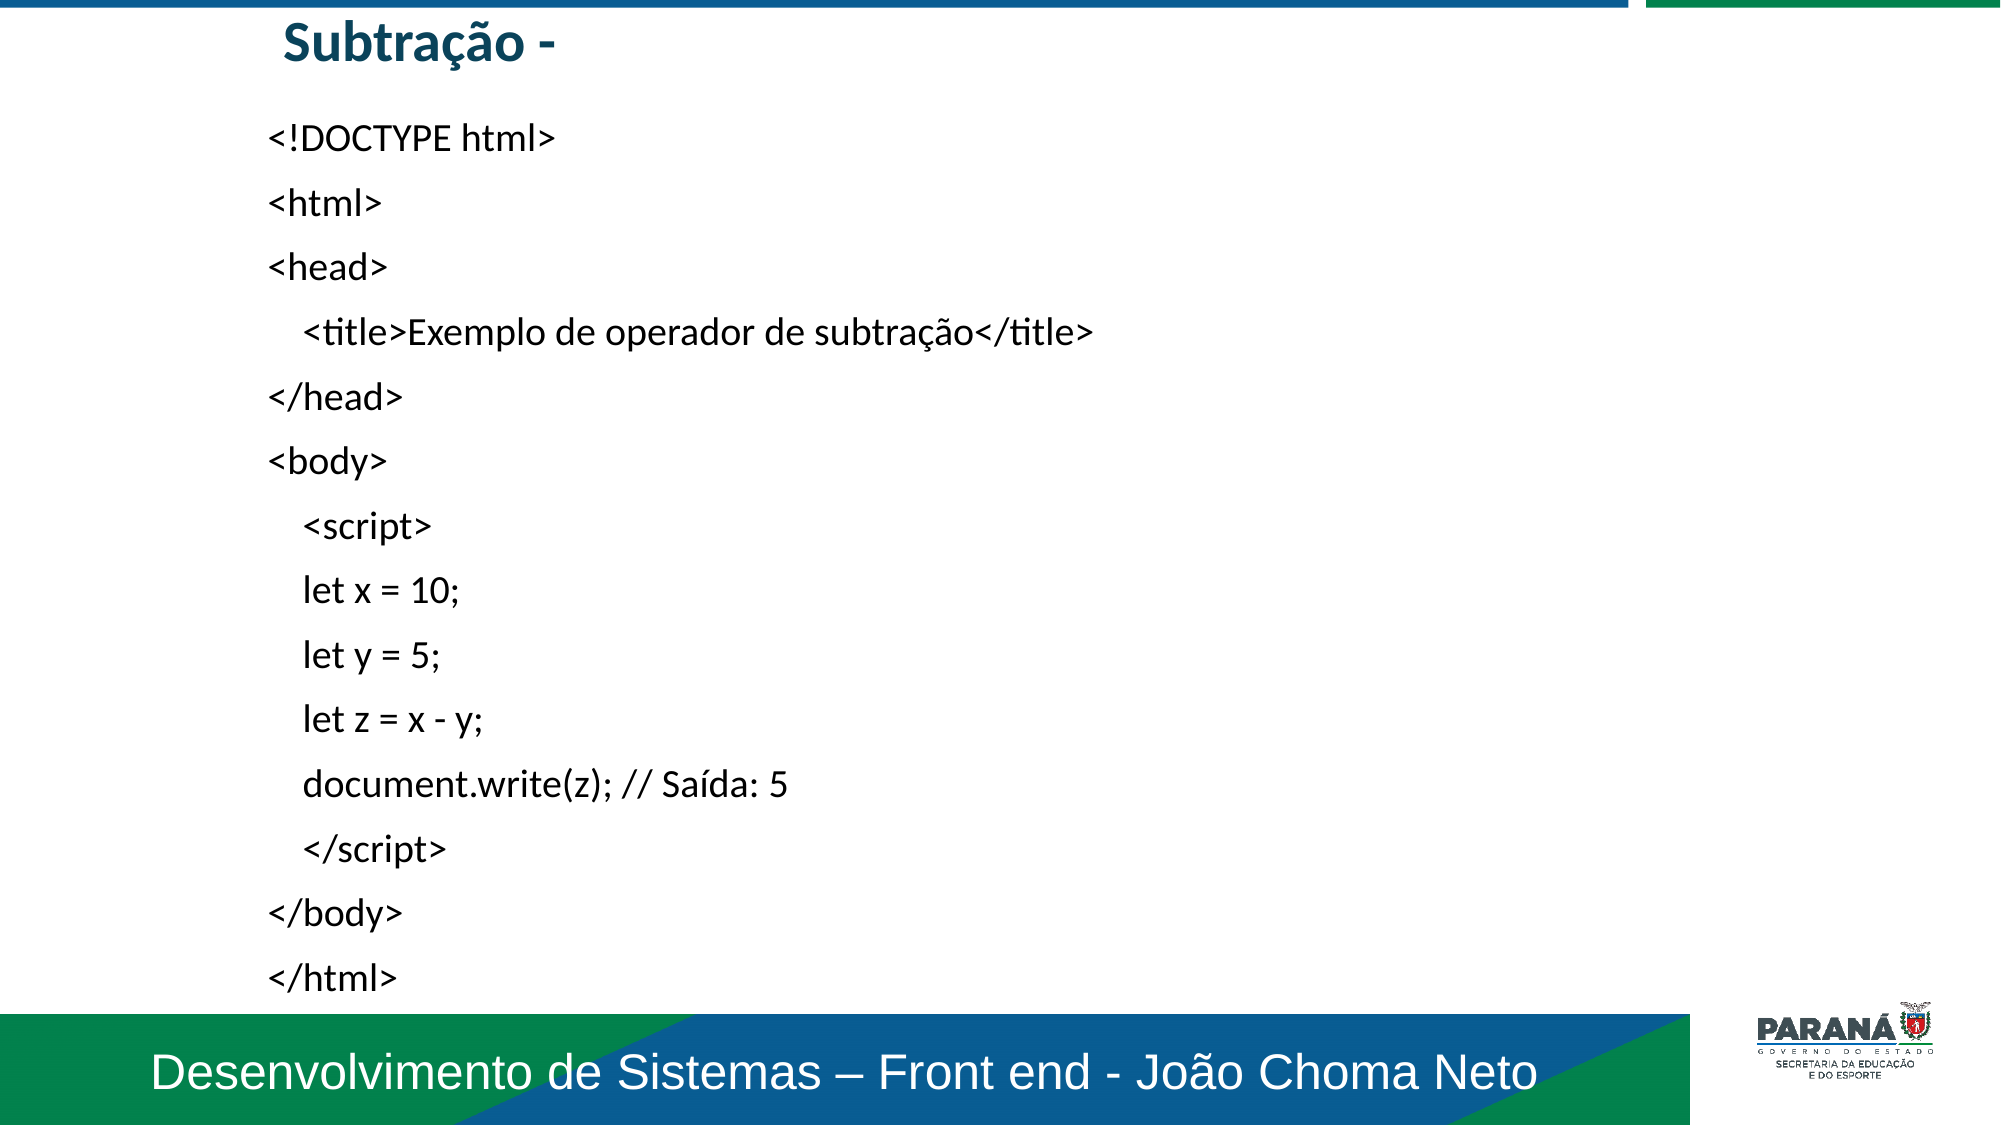

Subtração -
<!DOCTYPE html>
<html>
<head>
	<title>Exemplo de operador de subtração</title>
</head>
<body>
	<script>
		let x = 10;
		let y = 5;
		let z = x - y;
		document.write(z); // Saída: 5
	</script>
</body>
</html>